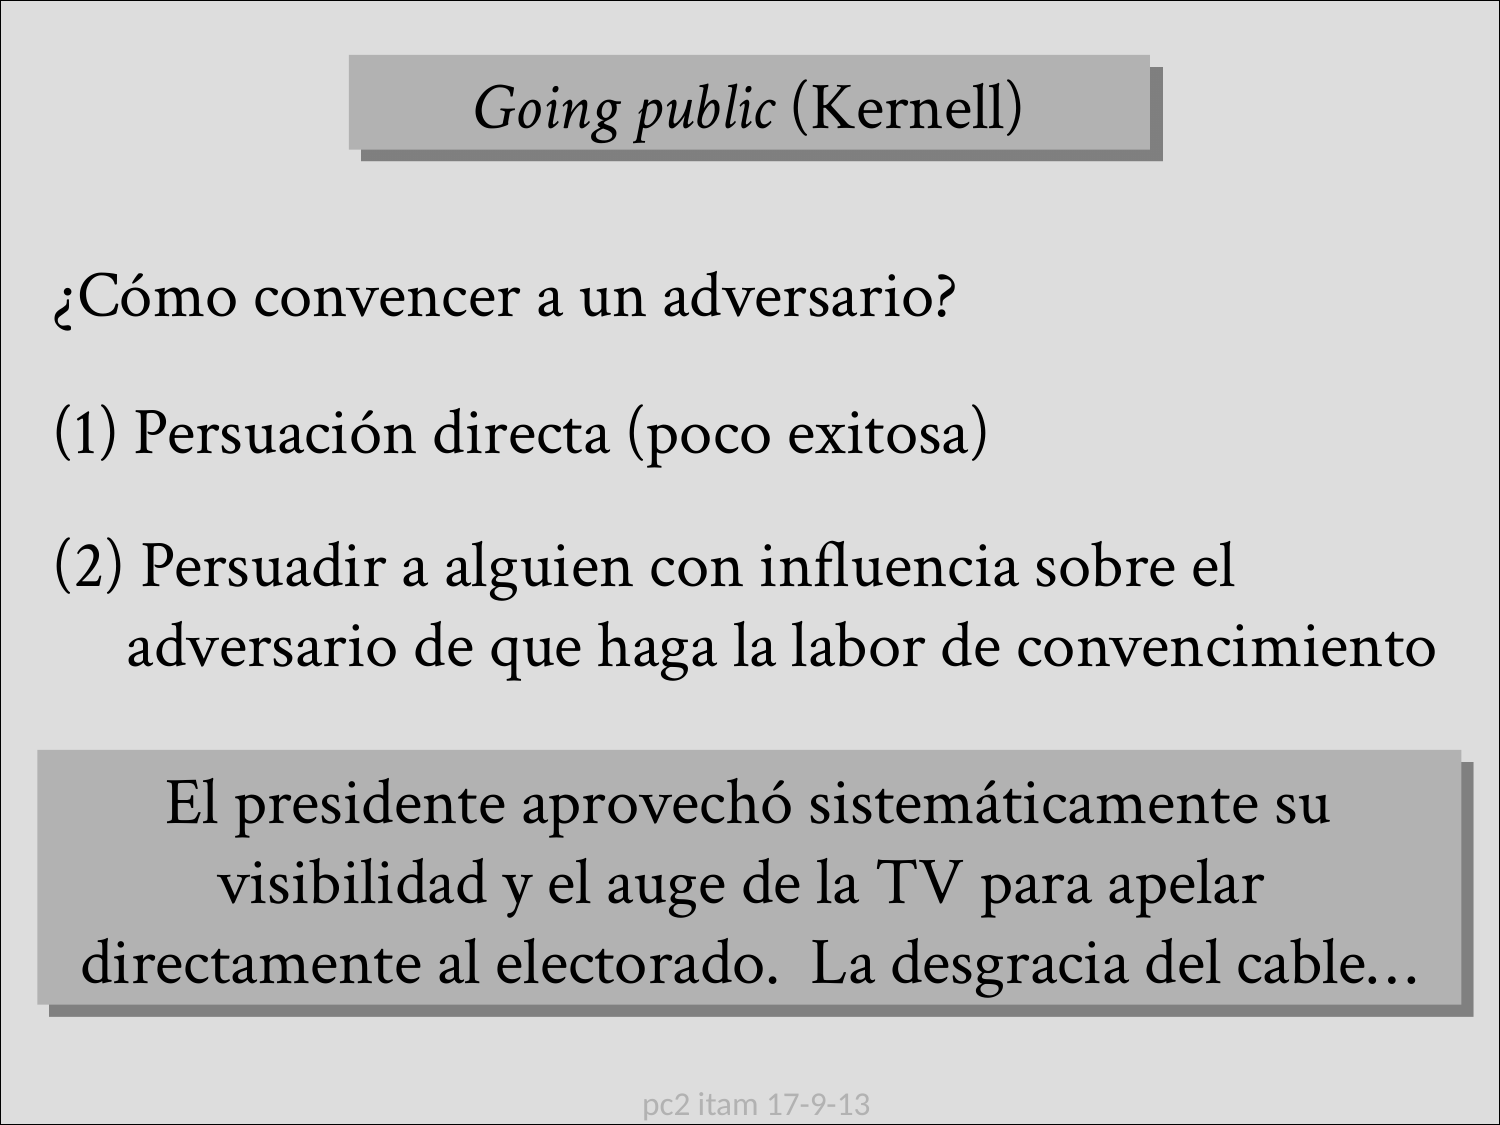

Going public (Kernell)
¿Cómo convencer a un adversario?
(1) Persuación directa (poco exitosa)
(2) Persuadir a alguien con influencia sobre el
     adversario de que haga la labor de convencimiento
El presidente aprovechó sistemáticamente su visibilidad y el auge de la TV para apelar
directamente al electorado.  La desgracia del cable…